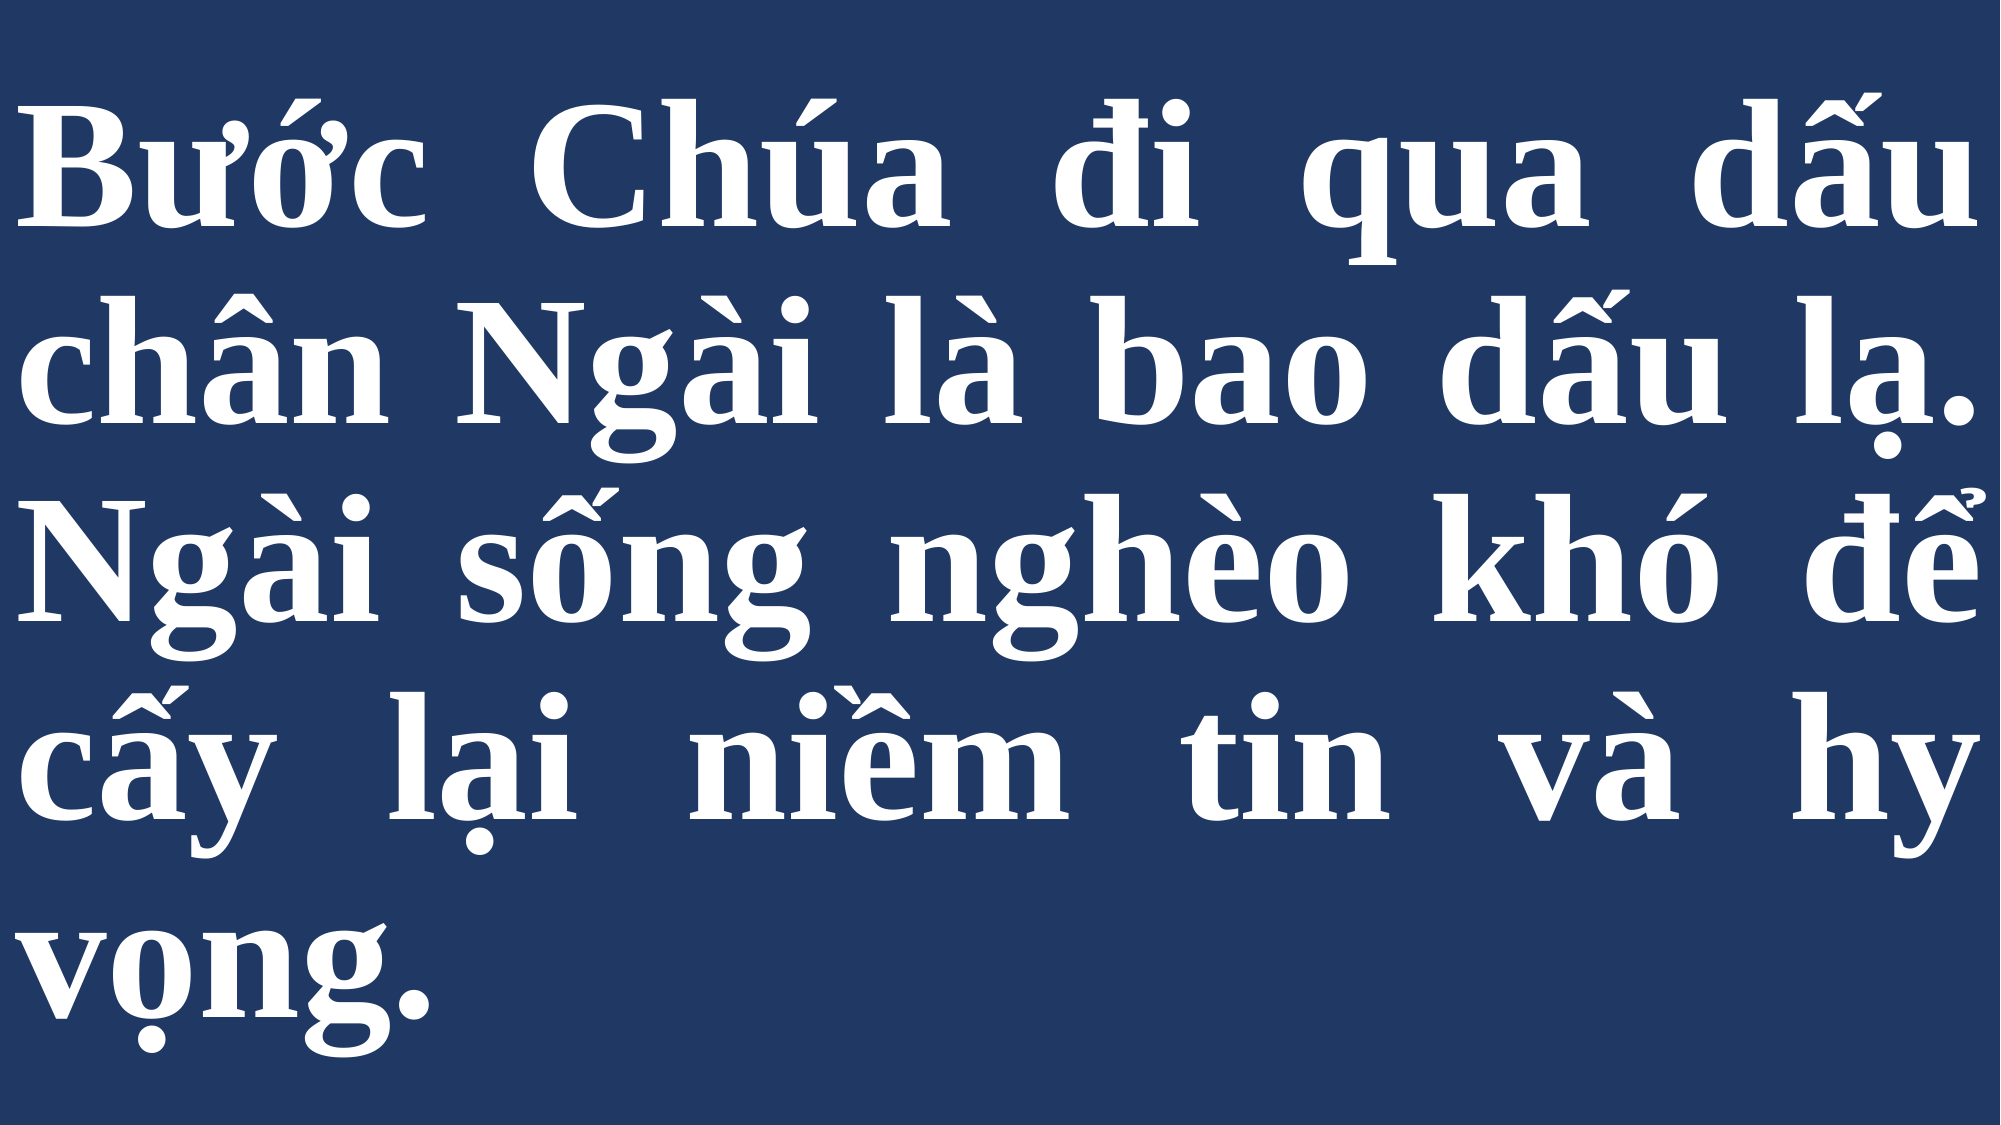

# Bước Chúa đi qua dấu chân Ngài là bao dấu lạ. Ngài sống nghèo khó để cấy lại niềm tin và hy vọng.